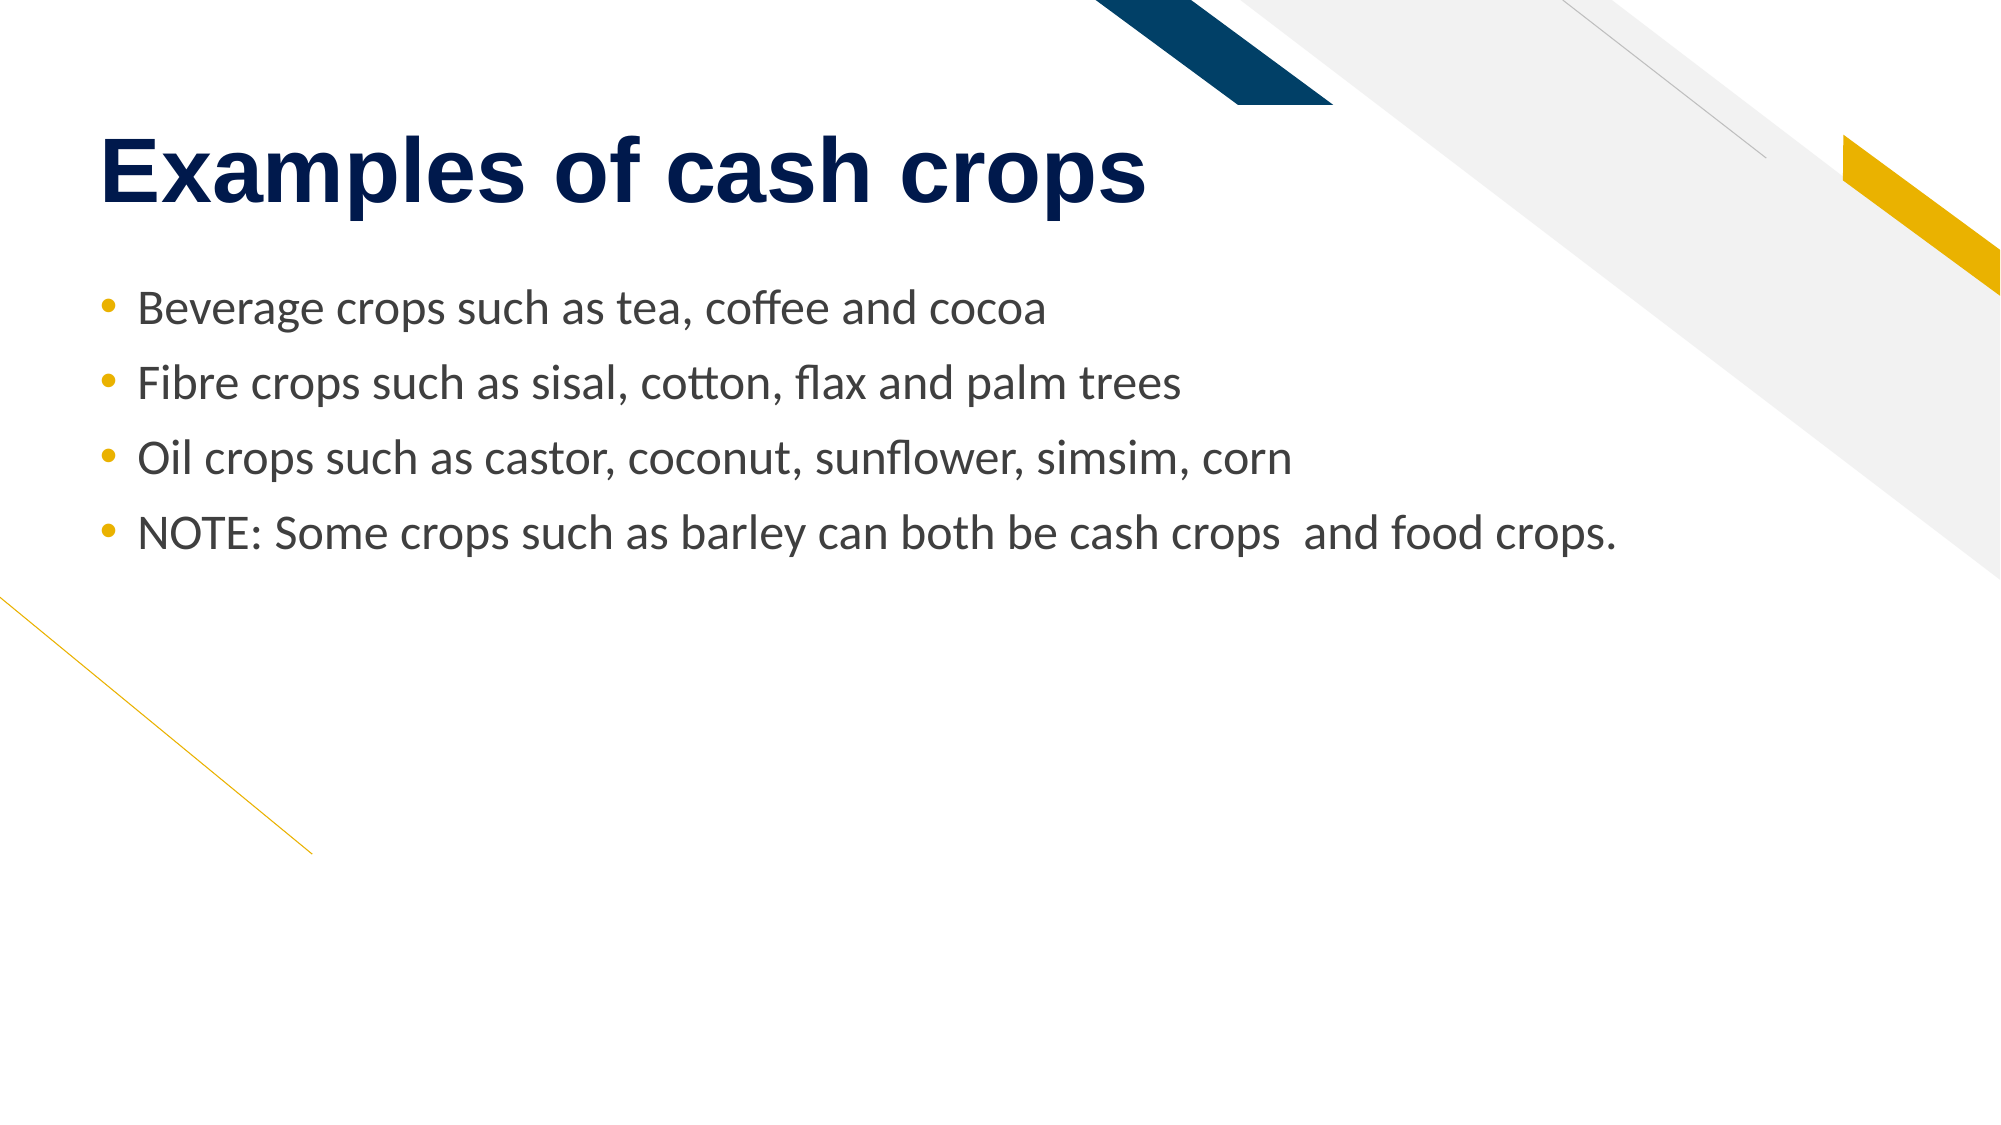

# Examples of cash crops
Beverage crops such as tea, coffee and cocoa
Fibre crops such as sisal, cotton, flax and palm trees
Oil crops such as castor, coconut, sunflower, simsim, corn
NOTE: Some crops such as barley can both be cash crops  and food crops.